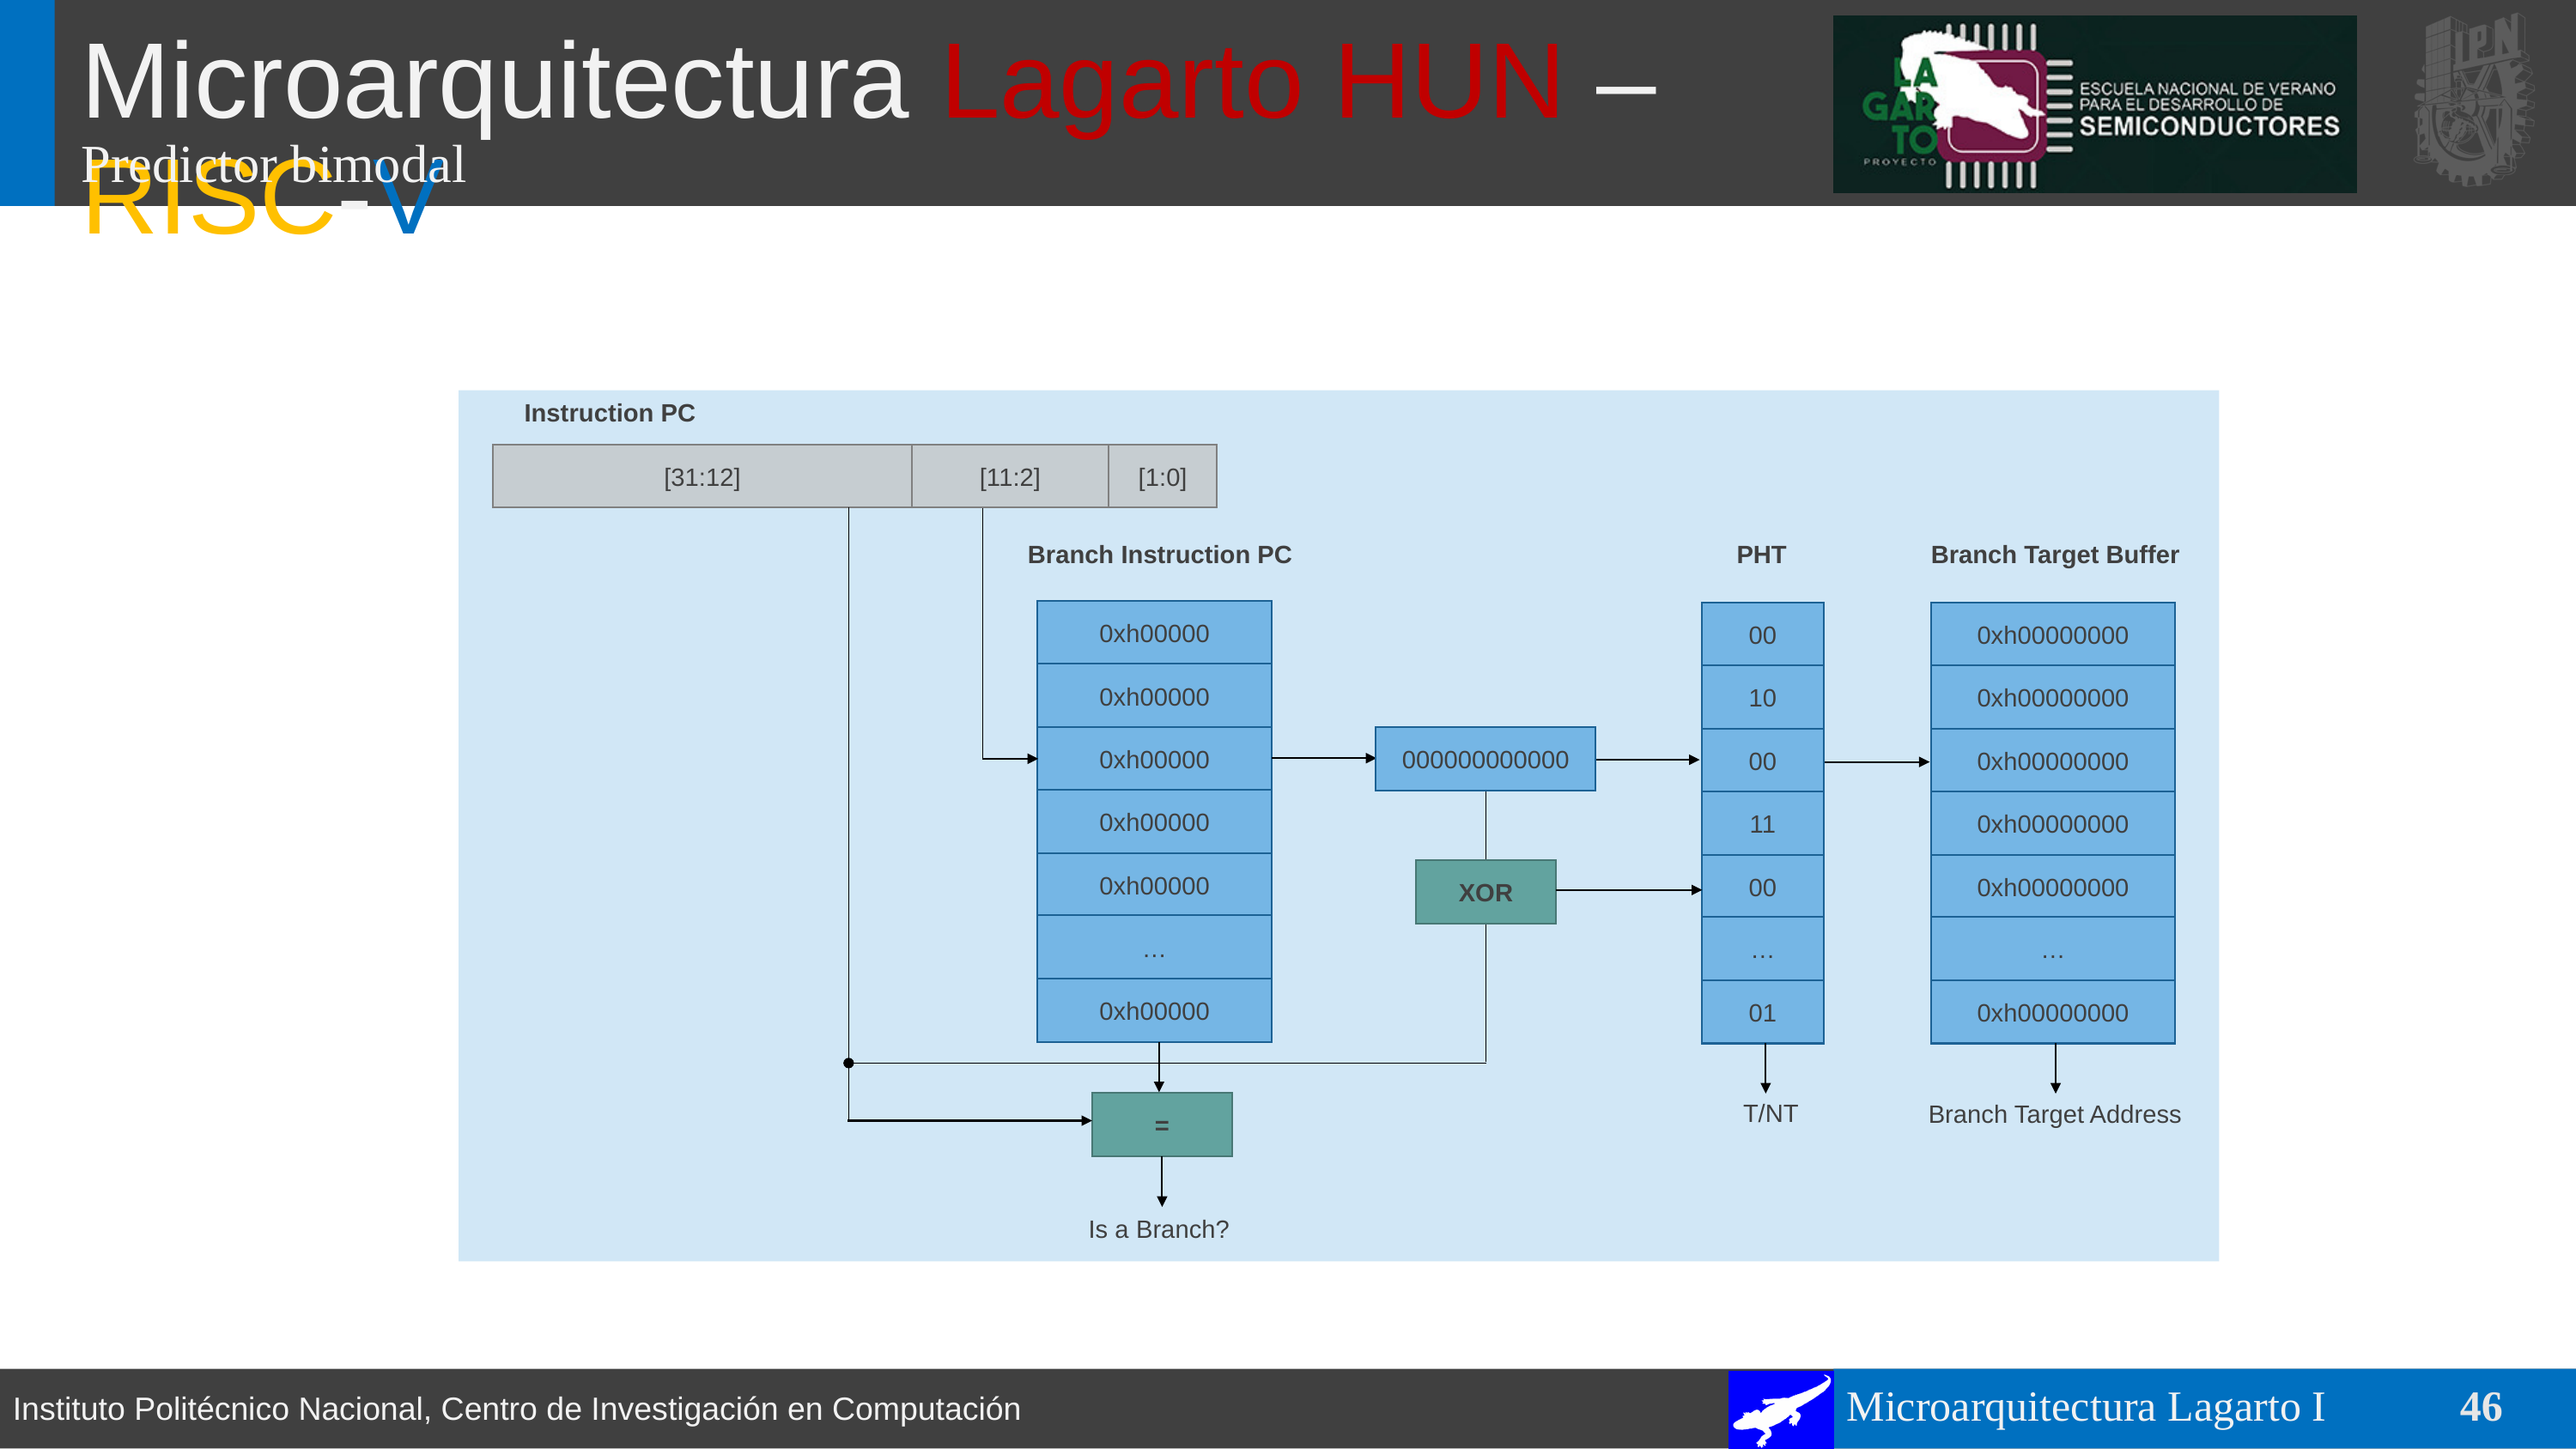

# Microarquitectura Lagarto HUN – RISC-V
Predictor bimodal

Instruction PC
[31:12]
[11:2]
[1:0]
Branch Instruction PC
PHT
Branch Target Buffer
0xh00000
00
0xh00000000
0xh00000
10
0xh00000000
0xh00000
000000000000
00
0xh00000000
0xh00000
11
0xh00000000
0xh00000
00
0xh00000000
XOR
…
…
…
0xh00000
01
0xh00000000
T/NT
Branch Target Address
=
Is a Branch?
Microarquitectura Lagarto I
46